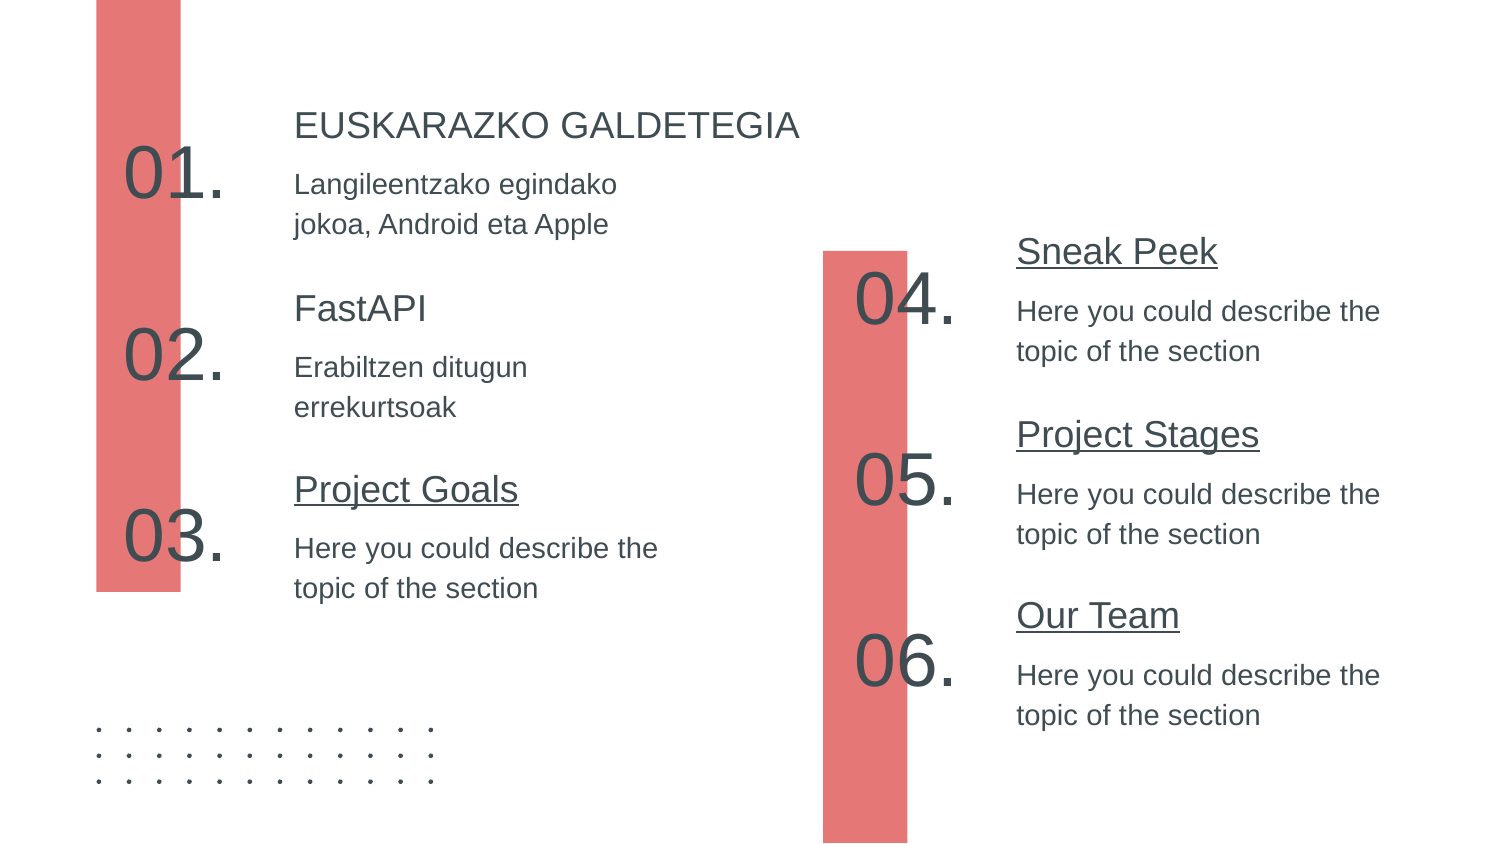

EUSKARAZKO GALDETEGIA
01.
Langileentzako egindako jokoa, Android eta Apple
Sneak Peek

# 04.
FastAPI
Here you could describe the topic of the section
02.
Erabiltzen ditugun errekurtsoak
Project Stages
05.
Project Goals
Here you could describe the topic of the section
03.
Here you could describe the topic of the section
Our Team

06.
Here you could describe the topic of the section